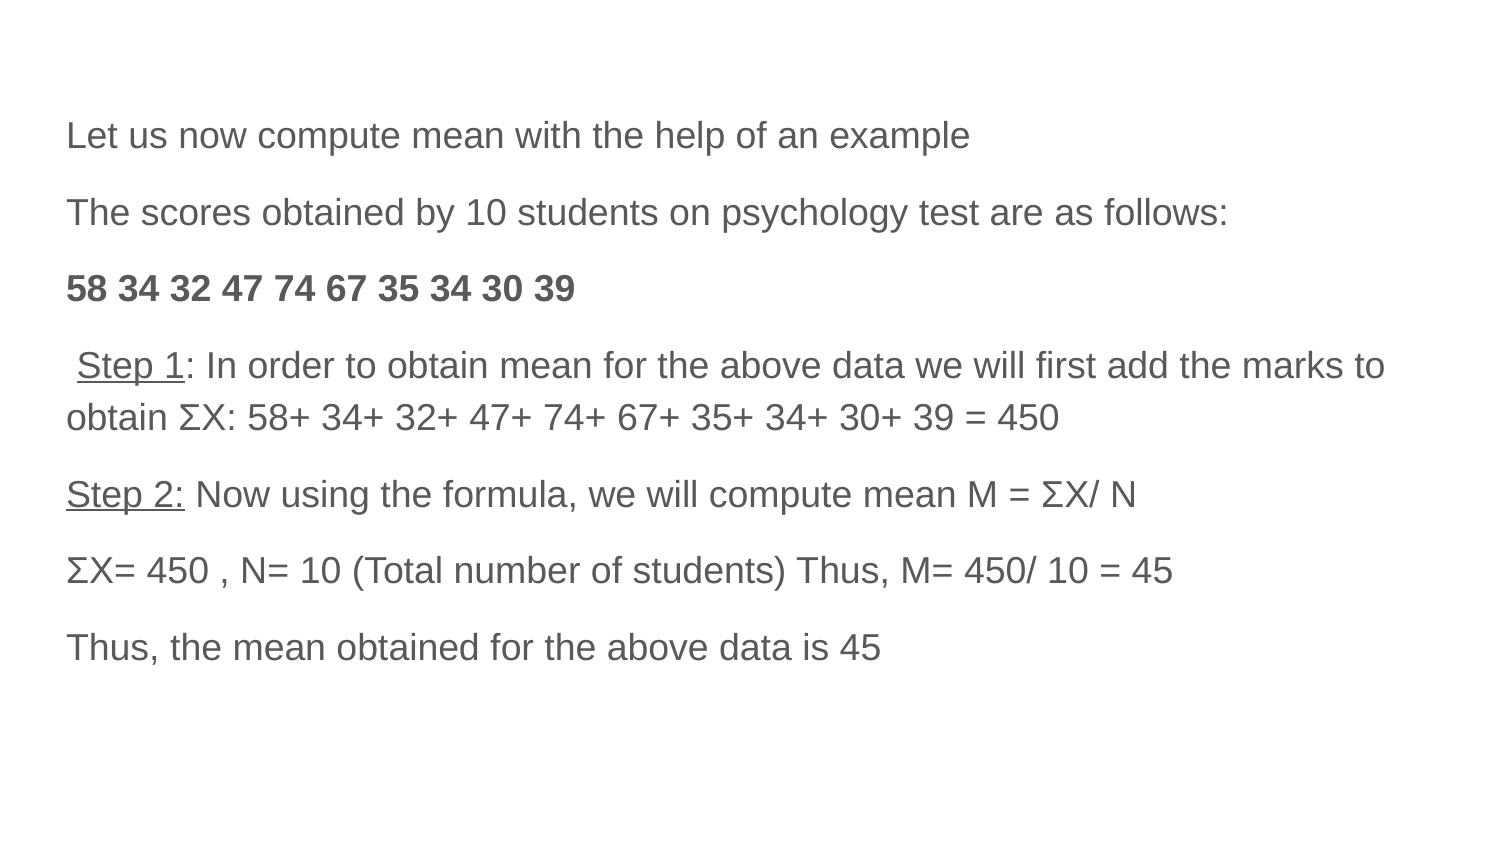

Let us now compute mean with the help of an example
The scores obtained by 10 students on psychology test are as follows:
58 34 32 47 74 67 35 34 30 39
 Step 1: In order to obtain mean for the above data we will first add the marks to obtain ΣX: 58+ 34+ 32+ 47+ 74+ 67+ 35+ 34+ 30+ 39 = 450
Step 2: Now using the formula, we will compute mean M = ΣX/ N
ΣX= 450 , N= 10 (Total number of students) Thus, M= 450/ 10 = 45
Thus, the mean obtained for the above data is 45